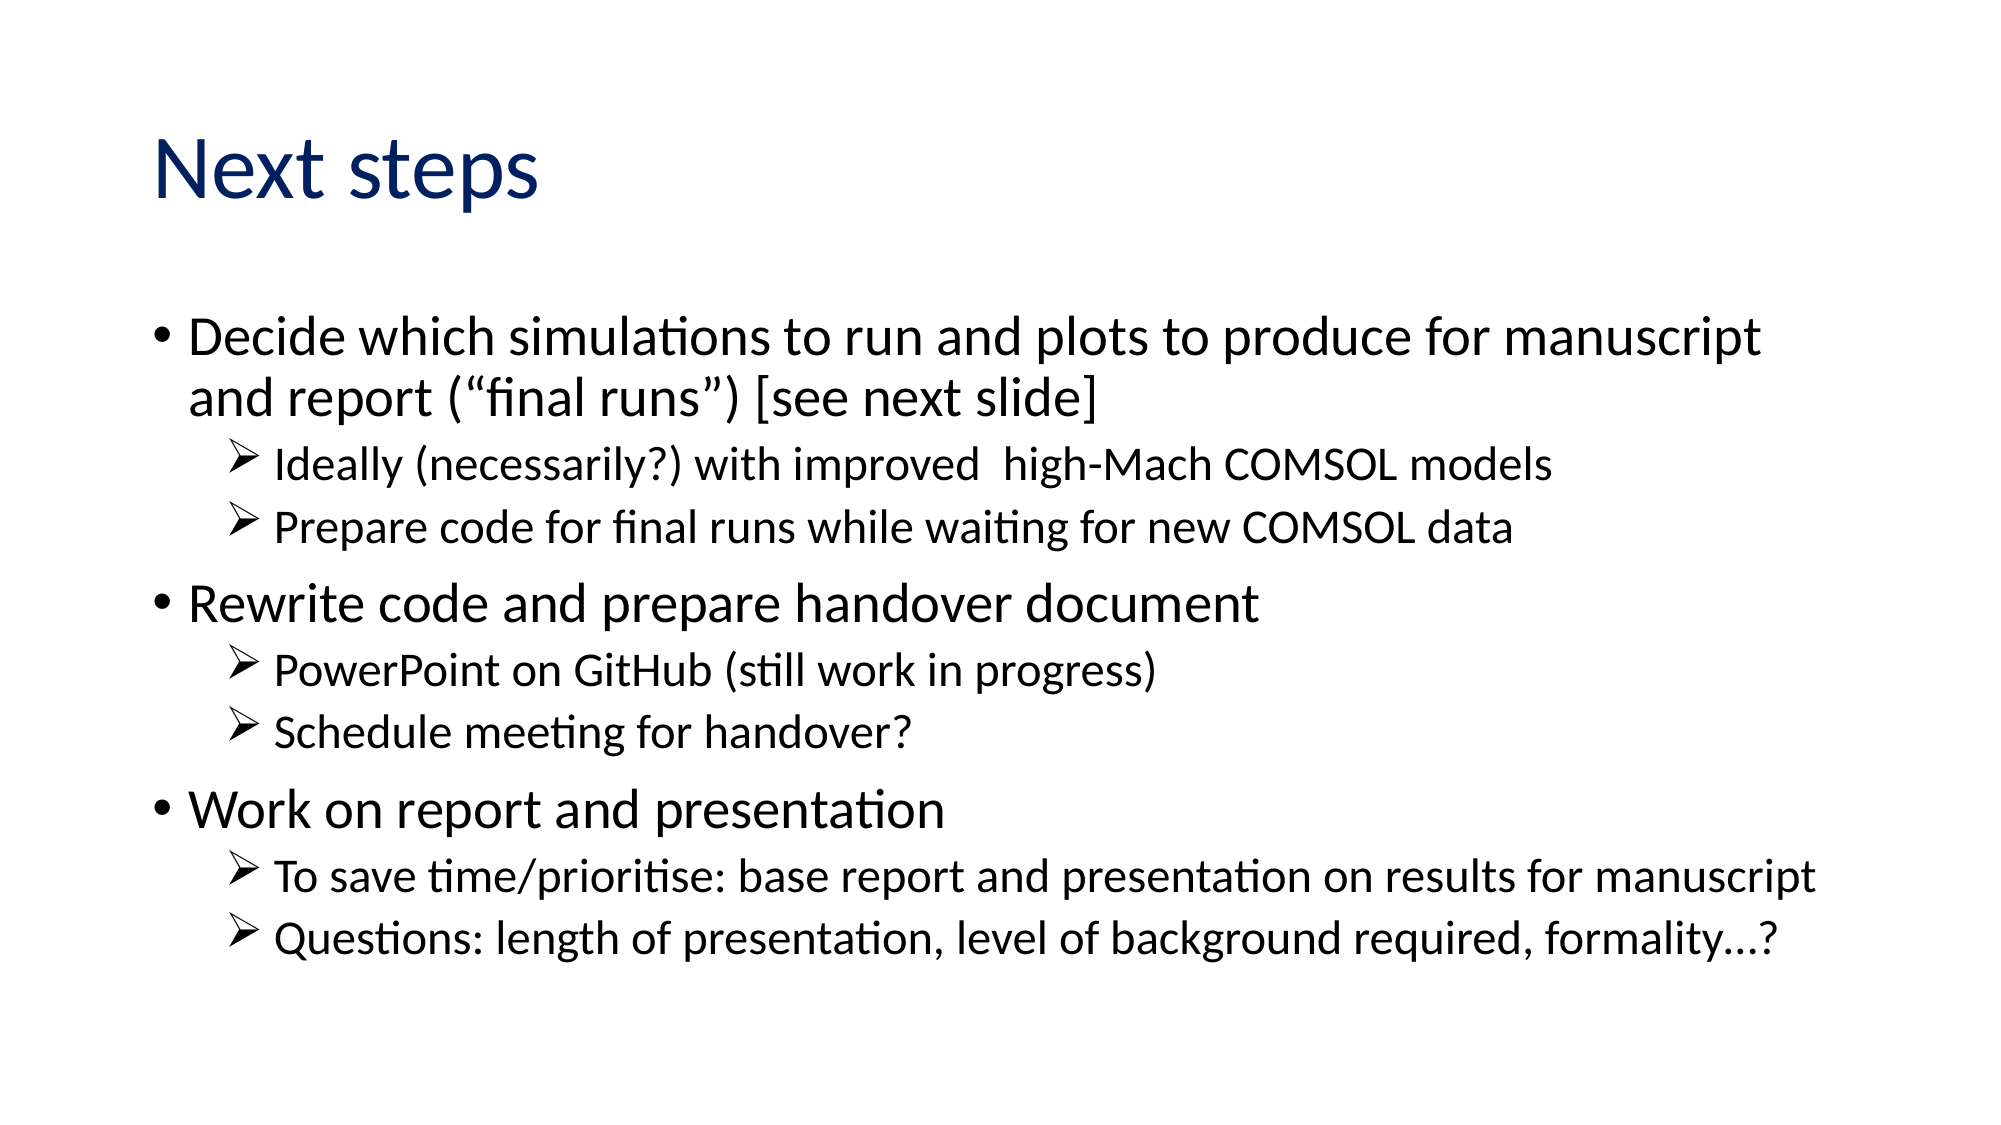

# Next steps
Decide which simulations to run and plots to produce for manuscript and report (“final runs”) [see next slide]
 Ideally (necessarily?) with improved  high-Mach COMSOL models
 Prepare code for final runs while waiting for new COMSOL data
Rewrite code and prepare handover document
 PowerPoint on GitHub (still work in progress)
 Schedule meeting for handover?
Work on report and presentation
 To save time/prioritise: base report and presentation on results for manuscript
 Questions: length of presentation, level of background required, formality…?